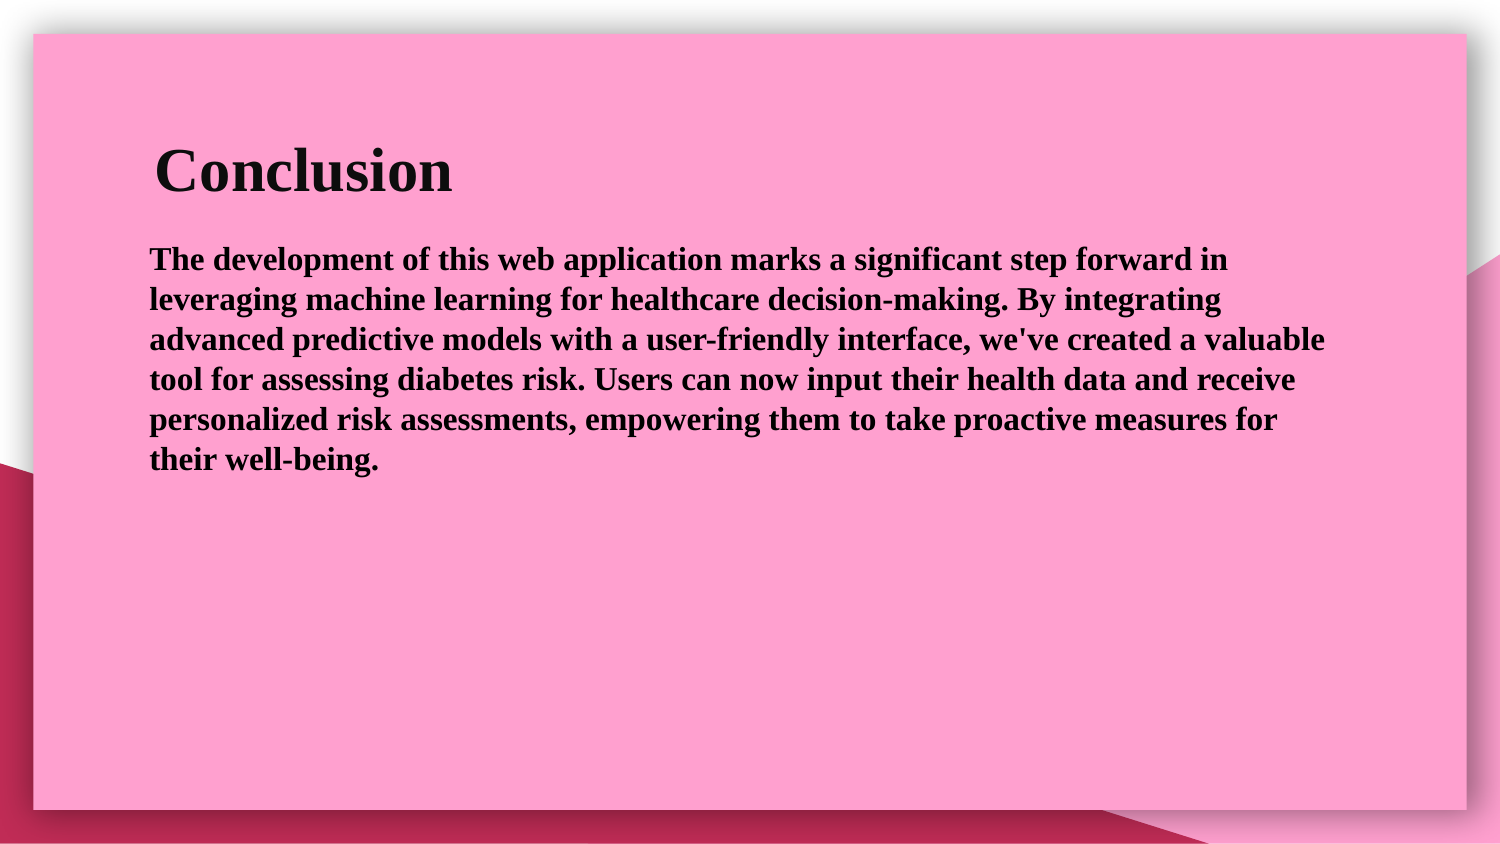

# Conclusion
The development of this web application marks a significant step forward in leveraging machine learning for healthcare decision-making. By integrating advanced predictive models with a user-friendly interface, we've created a valuable tool for assessing diabetes risk. Users can now input their health data and receive personalized risk assessments, empowering them to take proactive measures for their well-being.